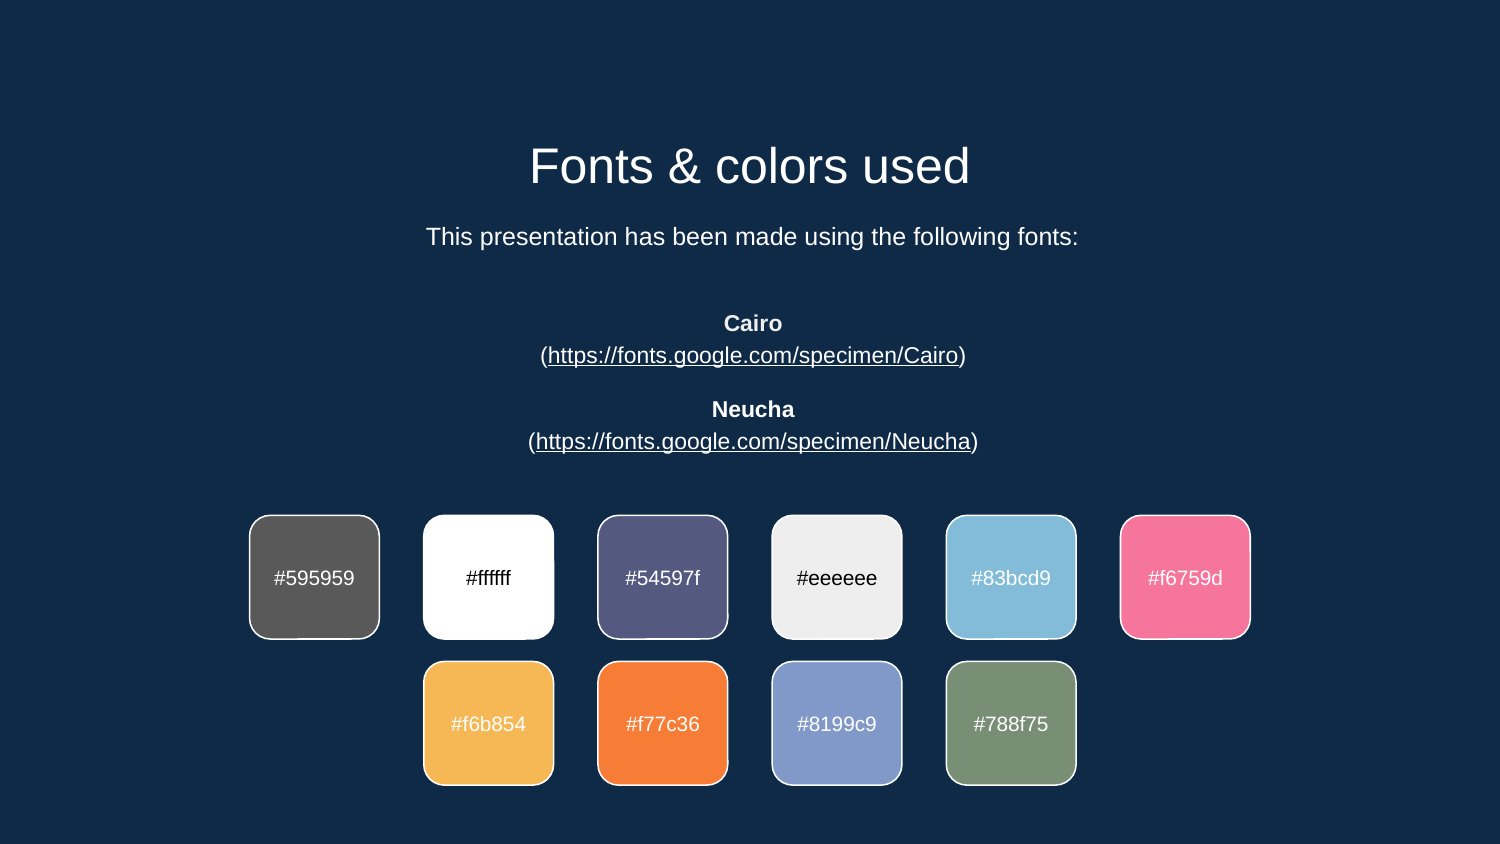

Fonts & colors used
This presentation has been made using the following fonts:

Cairo
(https://fonts.google.com/specimen/Cairo)

Neucha
(https://fonts.google.com/specimen/Neucha)

#595959
#ffffff
#54597f
#eeeeee
#83bcd9
#f6759d

#f6b854
#f77c36
#8199c9
#788f75